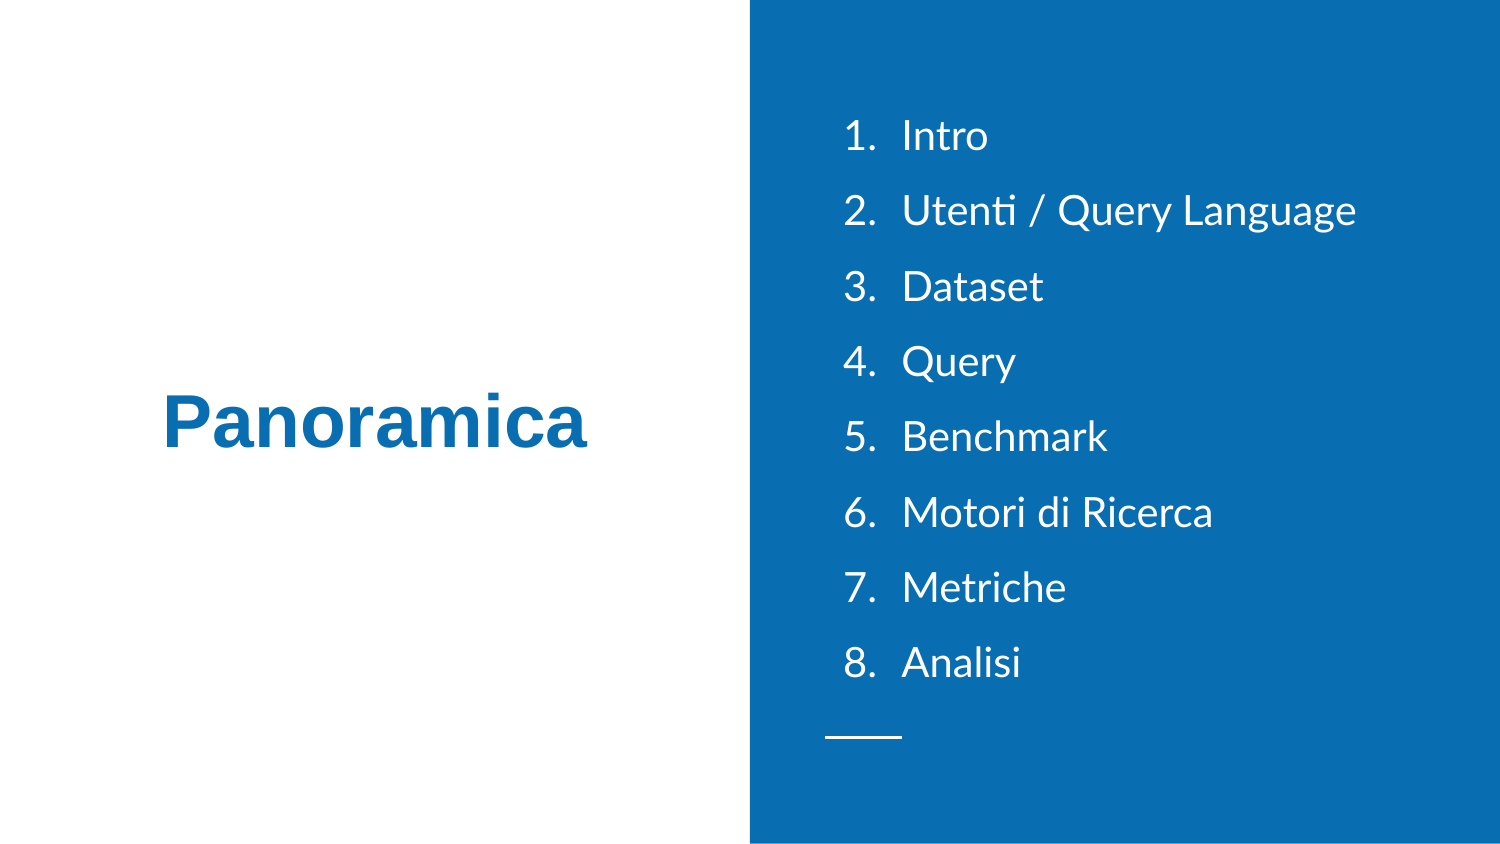

Intro
Utenti / Query Language
Dataset
Query
Benchmark
Motori di Ricerca
Metriche
Analisi
# Panoramica